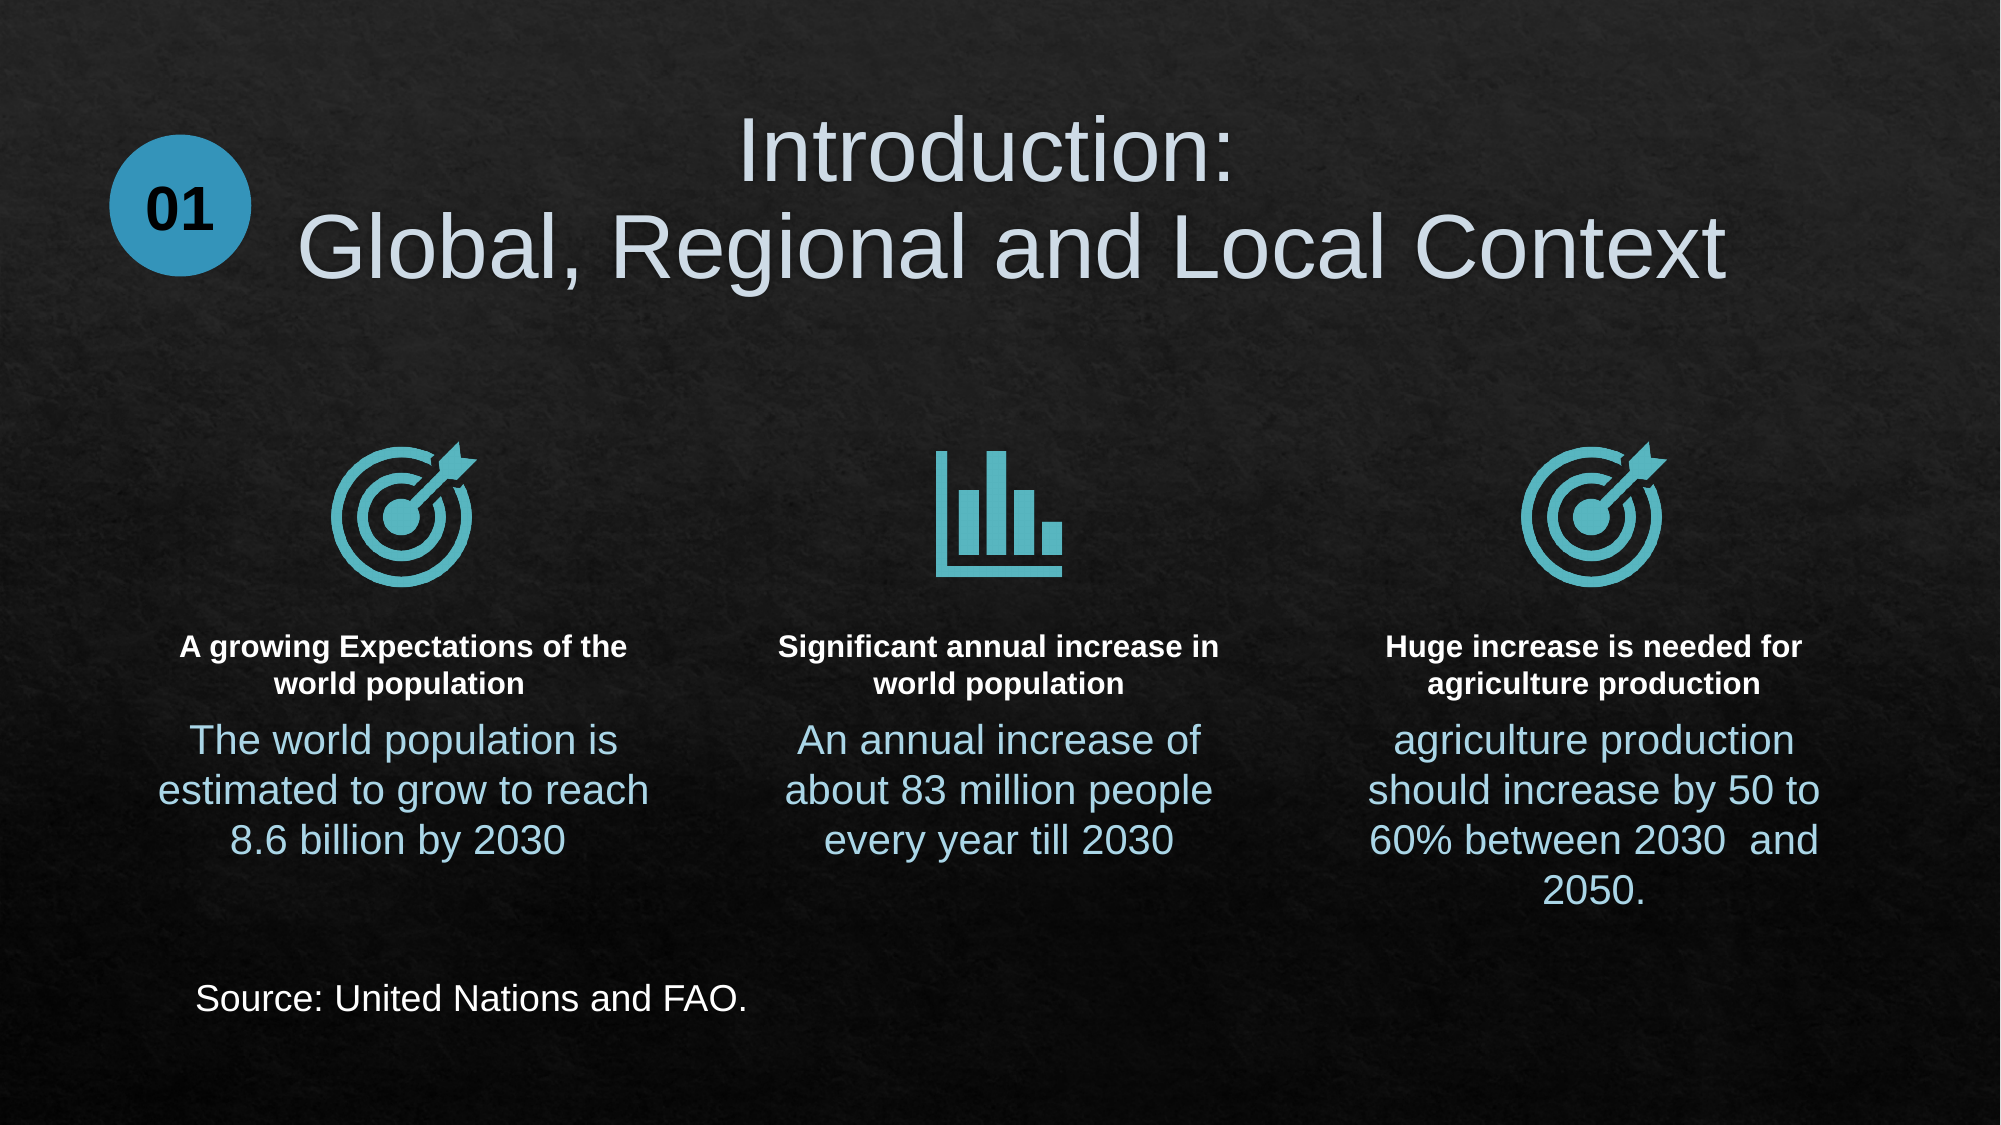

# Introduction: Global, Regional and Local Context

01
A growing Expectations of the world population
The world population is estimated to grow to reach 8.6 billion by 2030
Significant annual increase in world population
An annual increase of about 83 million people every year till 2030
Huge increase is needed for agriculture production
agriculture production should increase by 50 to 60% between 2030  and 2050.

Source: United Nations and FAO.